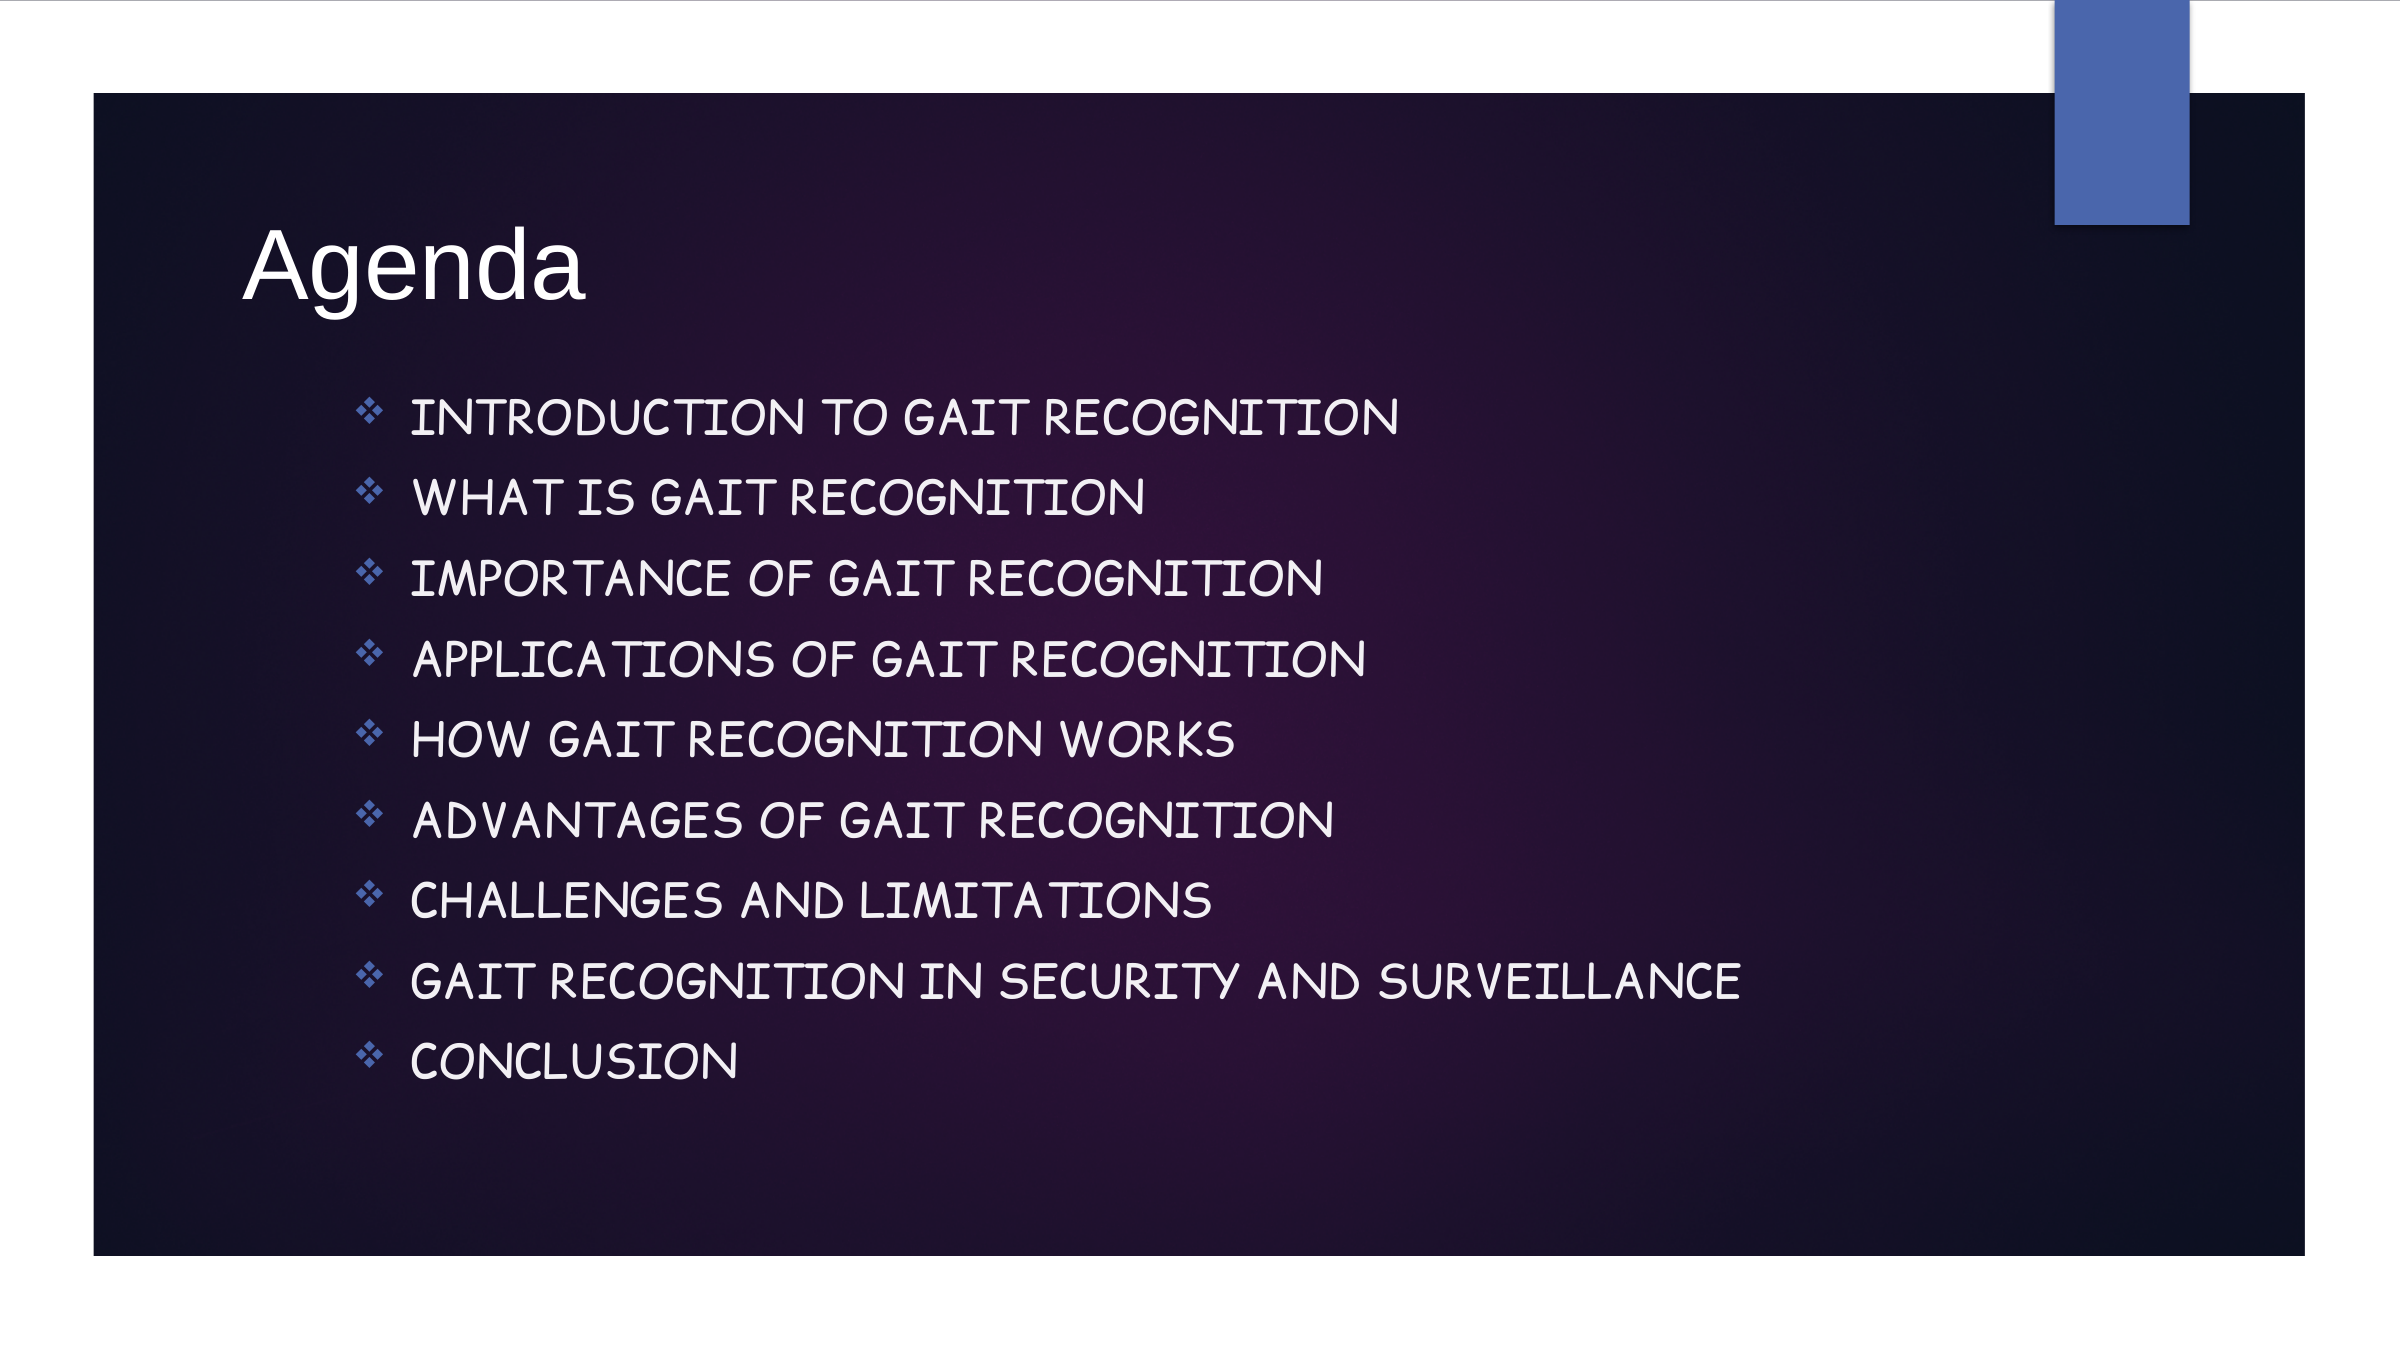

# Agenda
Introduction to Gait Recognition
What is gait recognition
Importance of Gait Recognition
Applications of Gait Recognition
How Gait Recognition Works
Advantages of Gait Recognition
Challenges and limitations
Gait recognition in security and surveillance
Conclusion